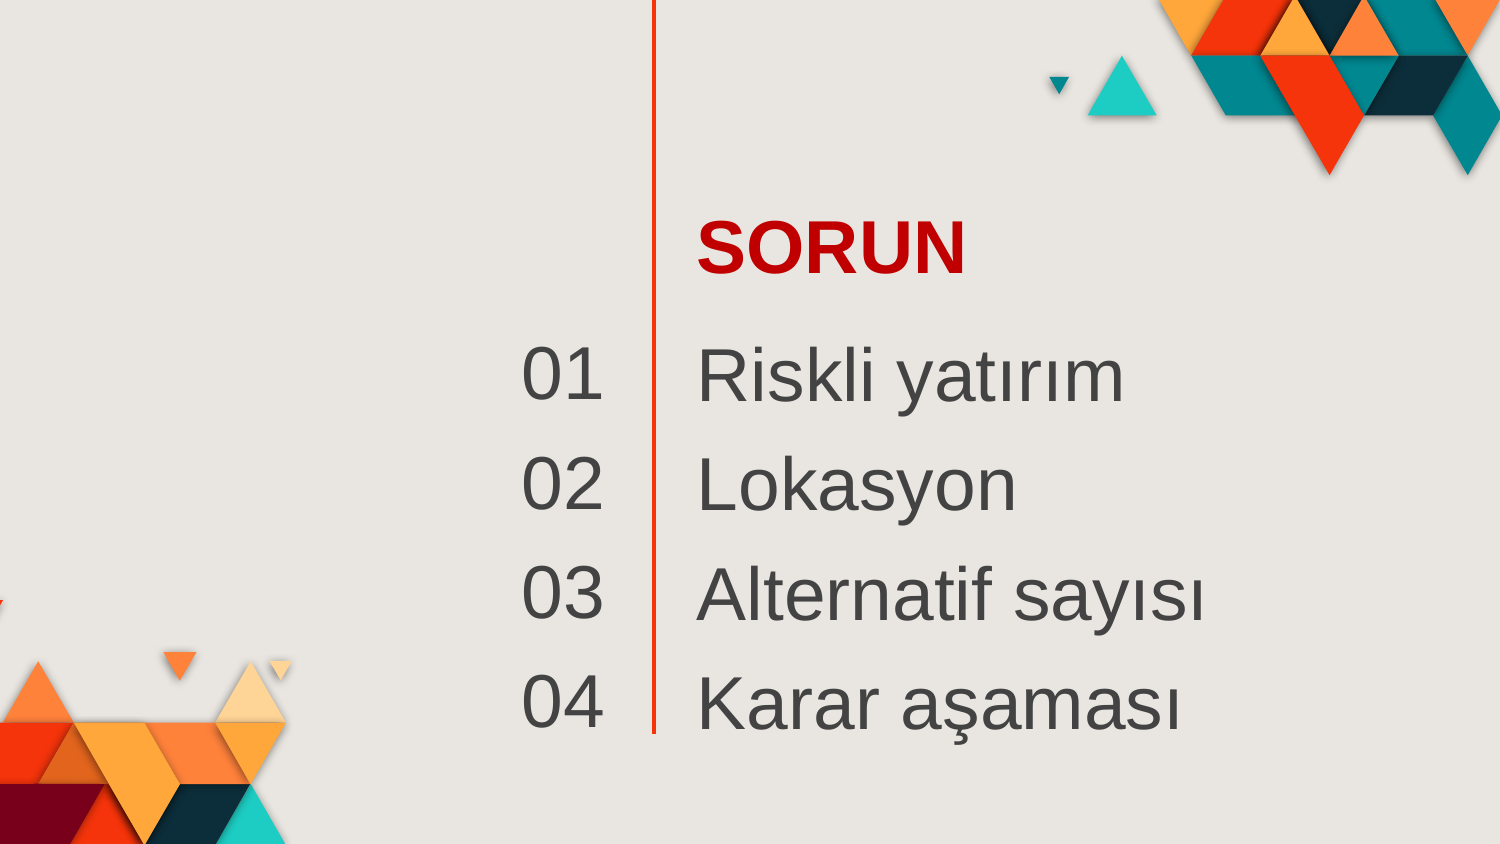

SORUN
01
# Riskli yatırım
02
Lokasyon
03
Alternatif sayısı
04
Karar aşaması